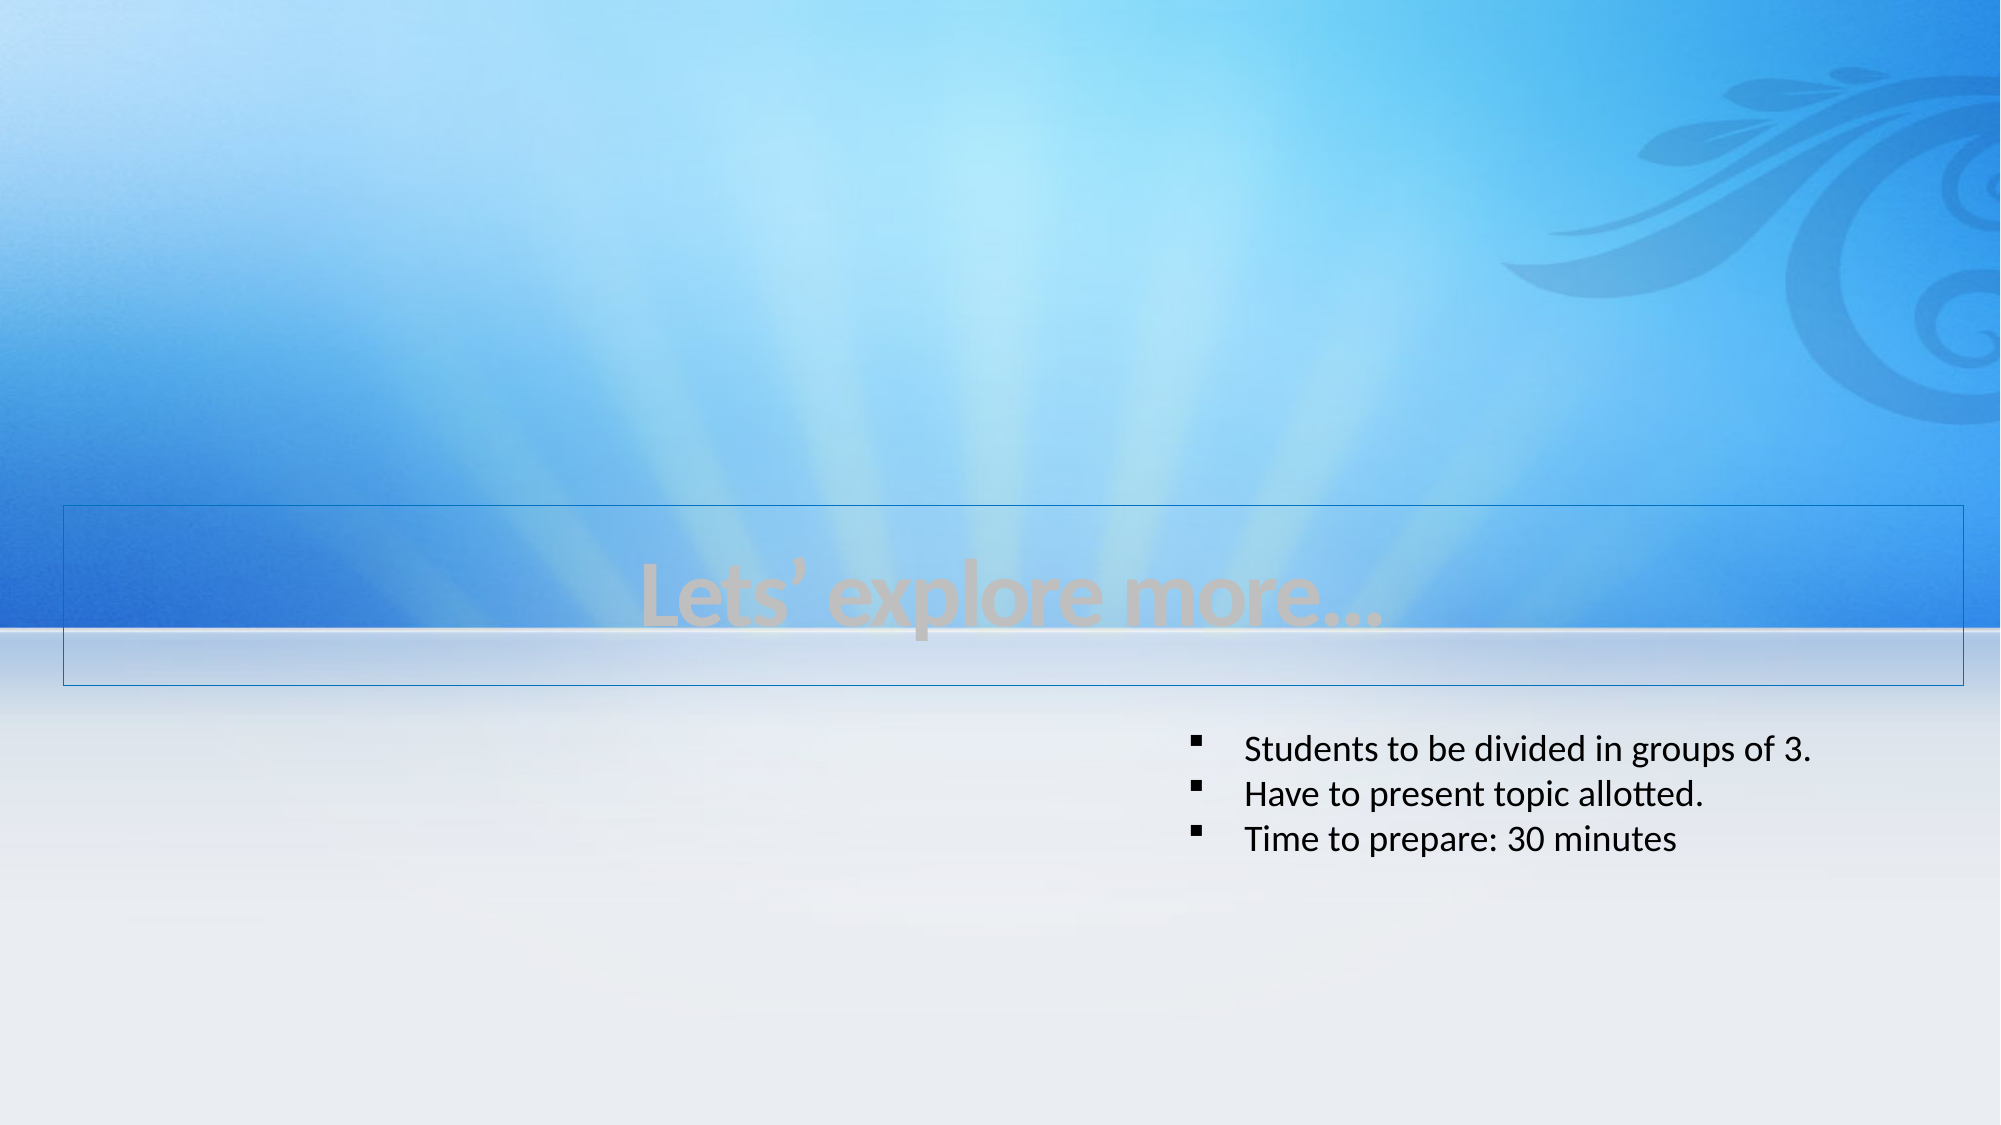

# Lets’ explore more…
Students to be divided in groups of 3.
Have to present topic allotted.
Time to prepare: 30 minutes